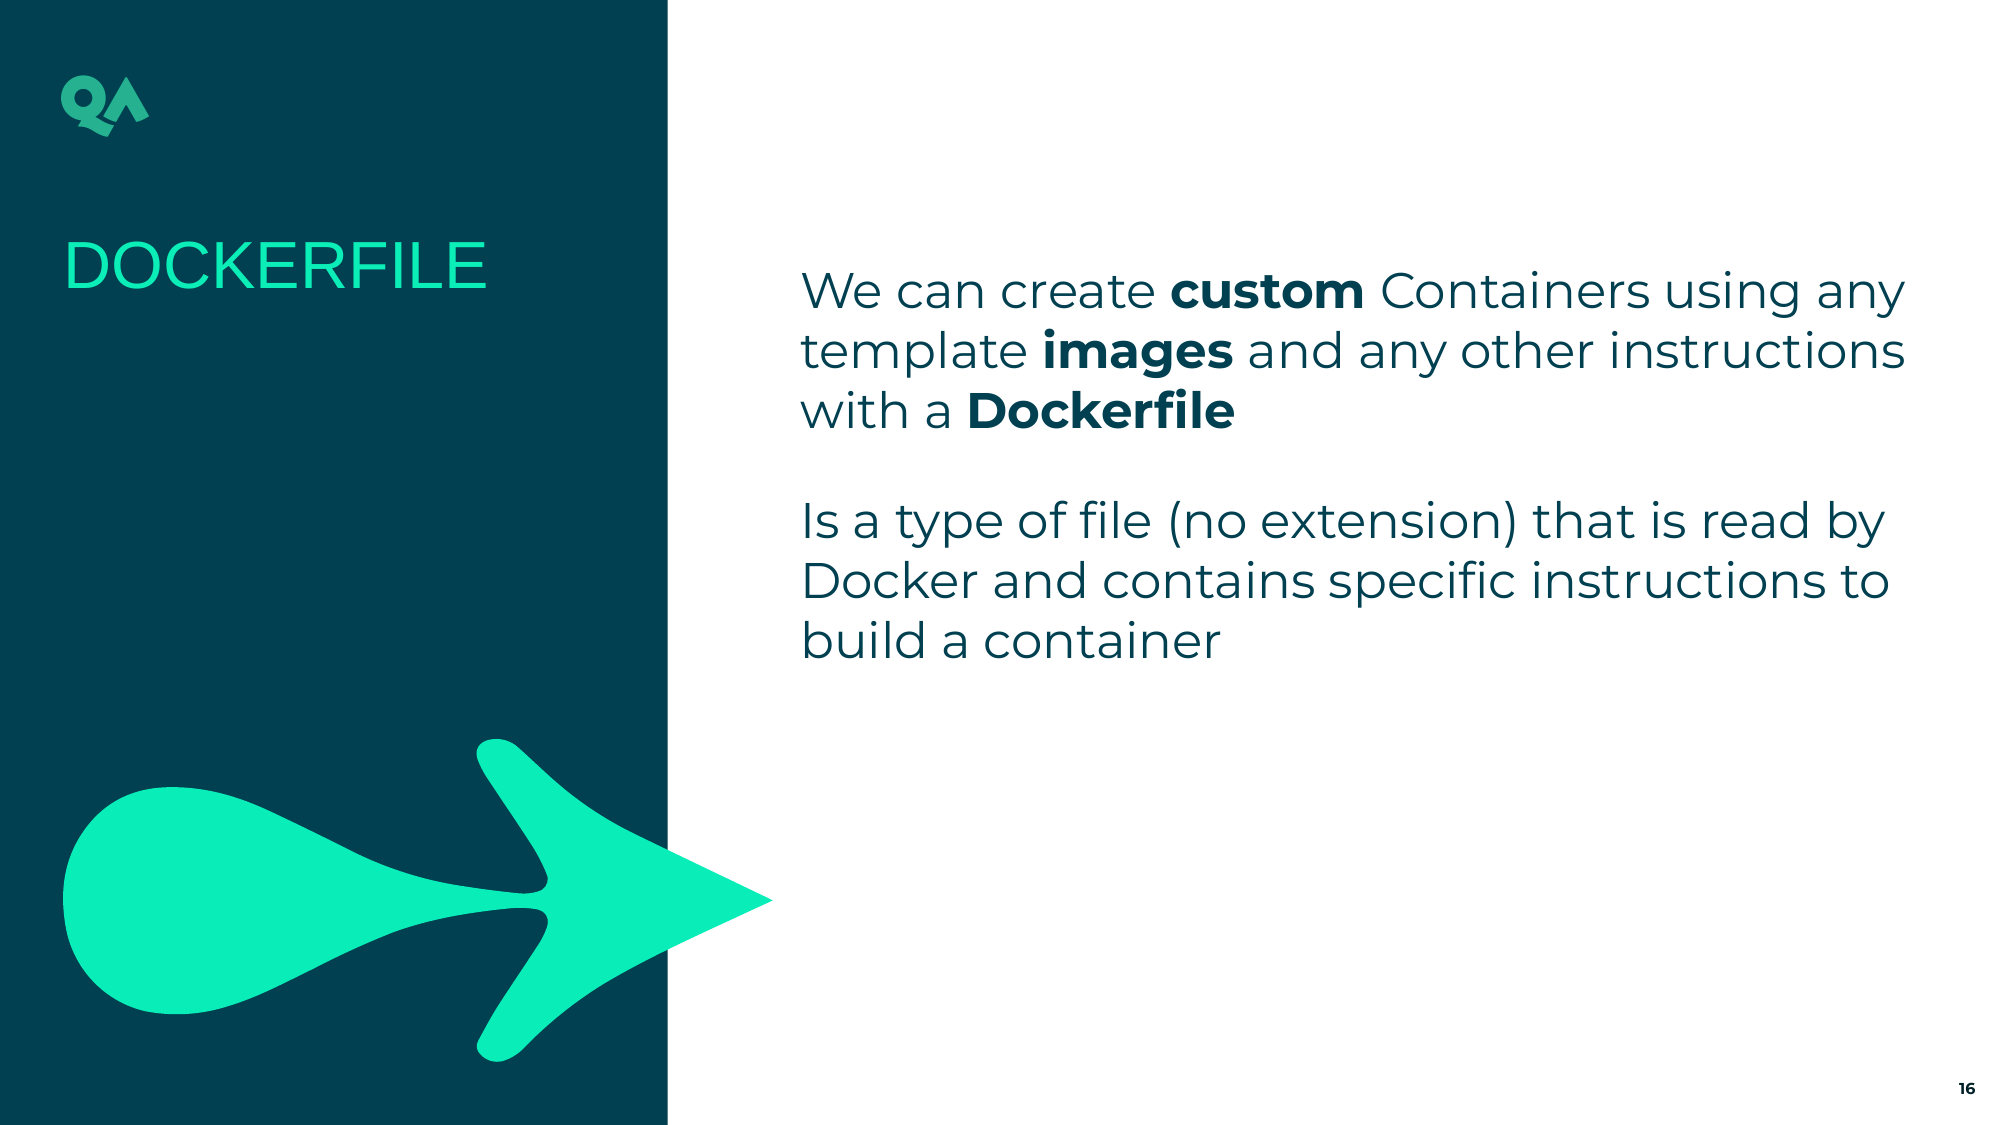

We can create custom Containers using any template images and any other instructions with a Dockerfile
Is a type of file (no extension) that is read by Docker and contains specific instructions to build a container
Dockerfile
16